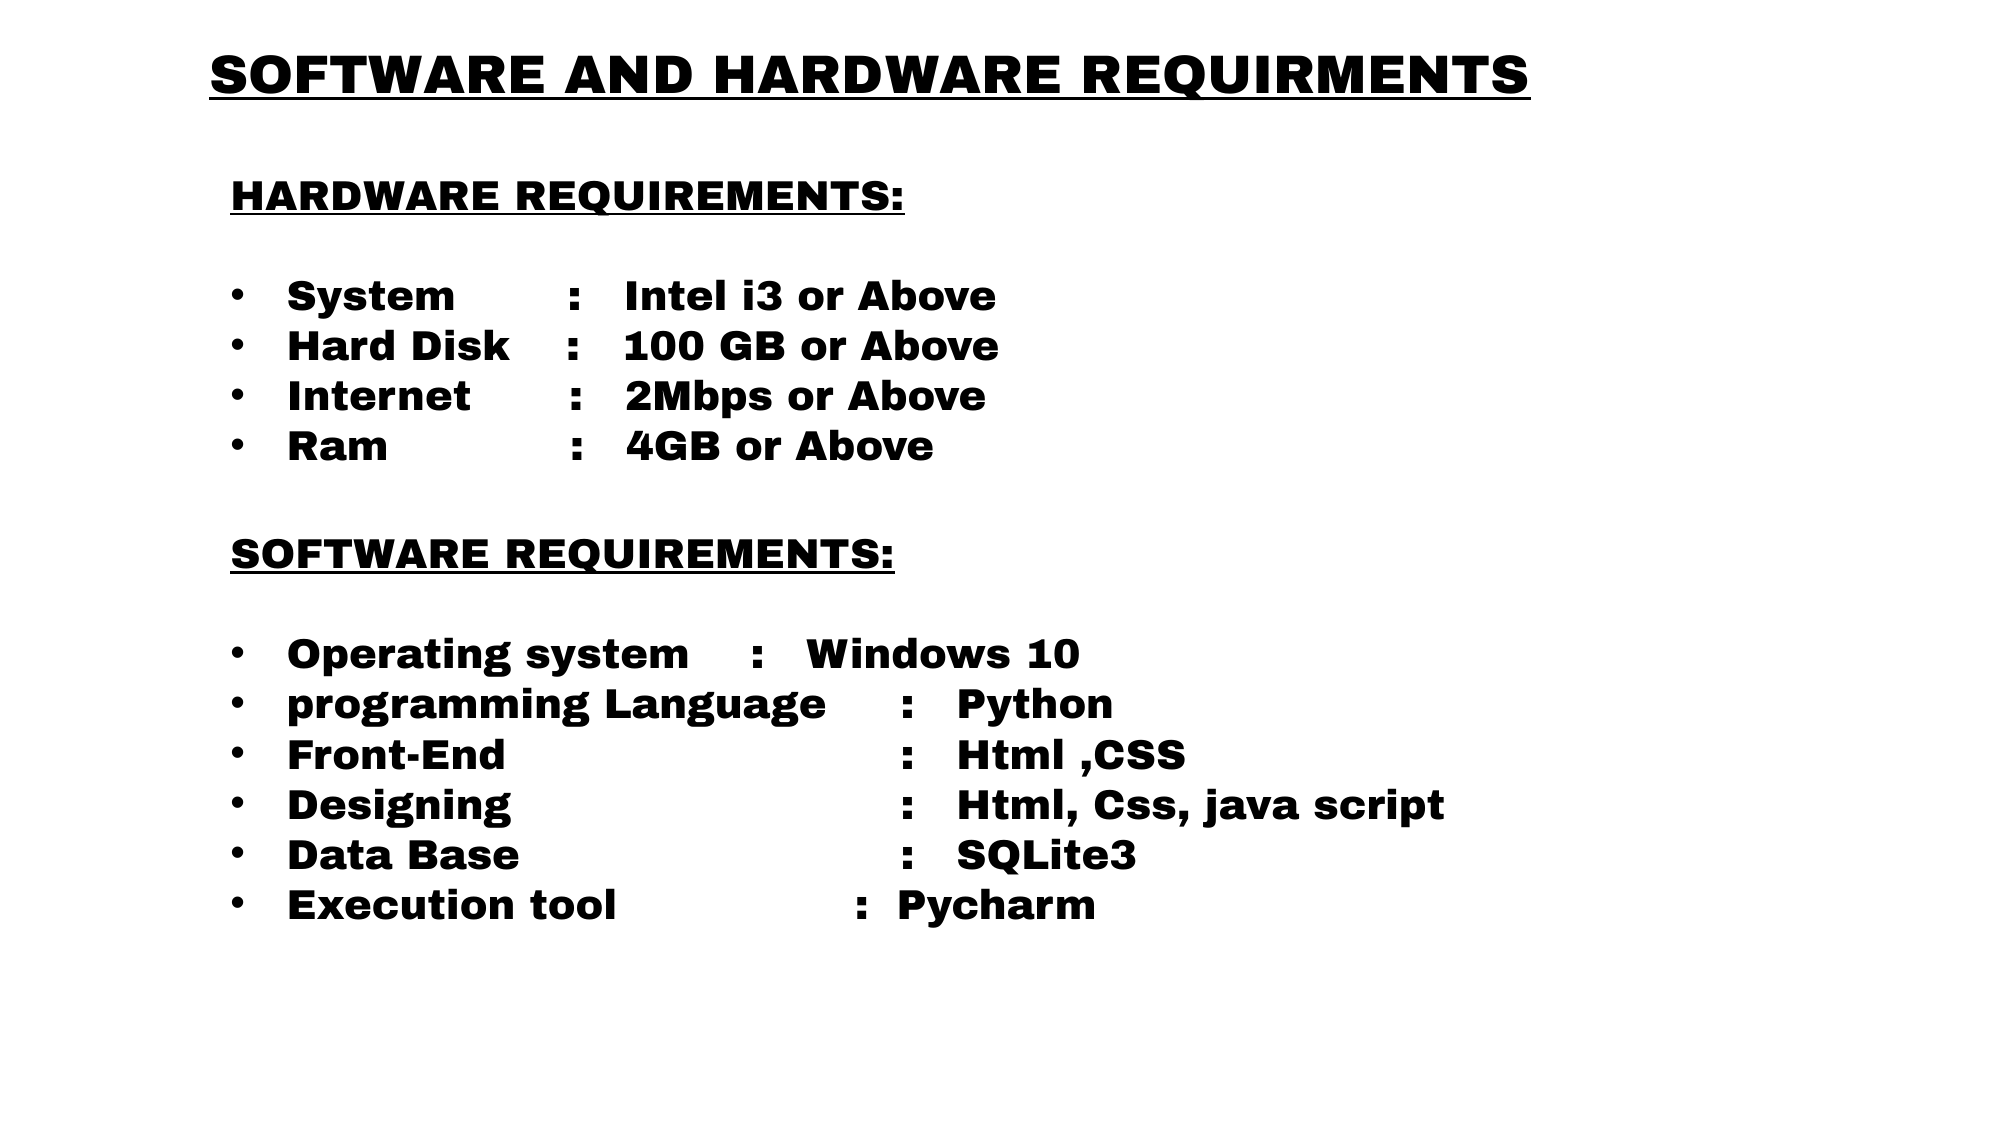

SOFTWARE AND HARDWARE REQUIRMENTS
HARDWARE REQUIREMENTS:

System        :   Intel i3 or Above
Hard Disk    :   100 GB or Above
Internet       :   2Mbps or Above
Ram             :   4GB or Above
SOFTWARE REQUIREMENTS:

Operating system 	 :   Windows 10
programming Language	 :   Python
Front-End			 :   Html ,CSS
Designing			 :   Html, Css, java script
Data Base			 :   SQLite3
Execution tool                 :  Pycharm